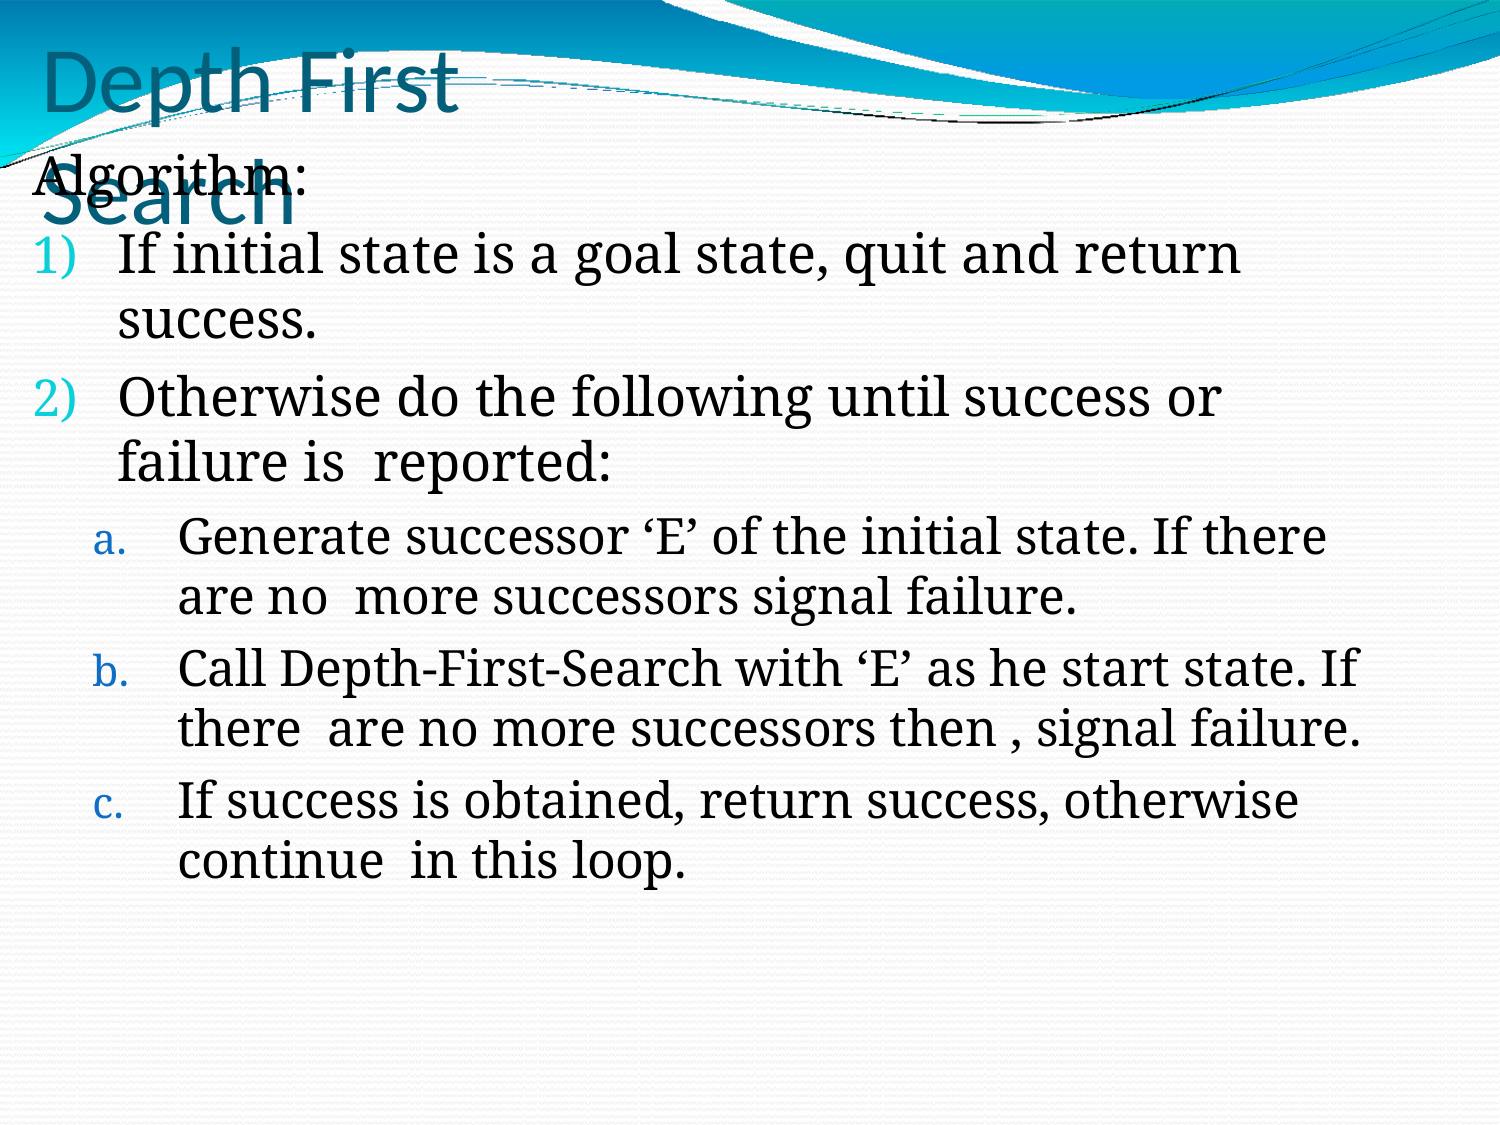

# Depth First	Search
Algorithm:
If initial state is a goal state, quit and return success.
Otherwise do the following until success or failure is  reported:
Generate successor ‘E’ of the initial state. If there are no  more successors signal failure.
Call Depth-First-Search with ‘E’ as he start state. If there  are no more successors then , signal failure.
If success is obtained, return success, otherwise continue  in this loop.